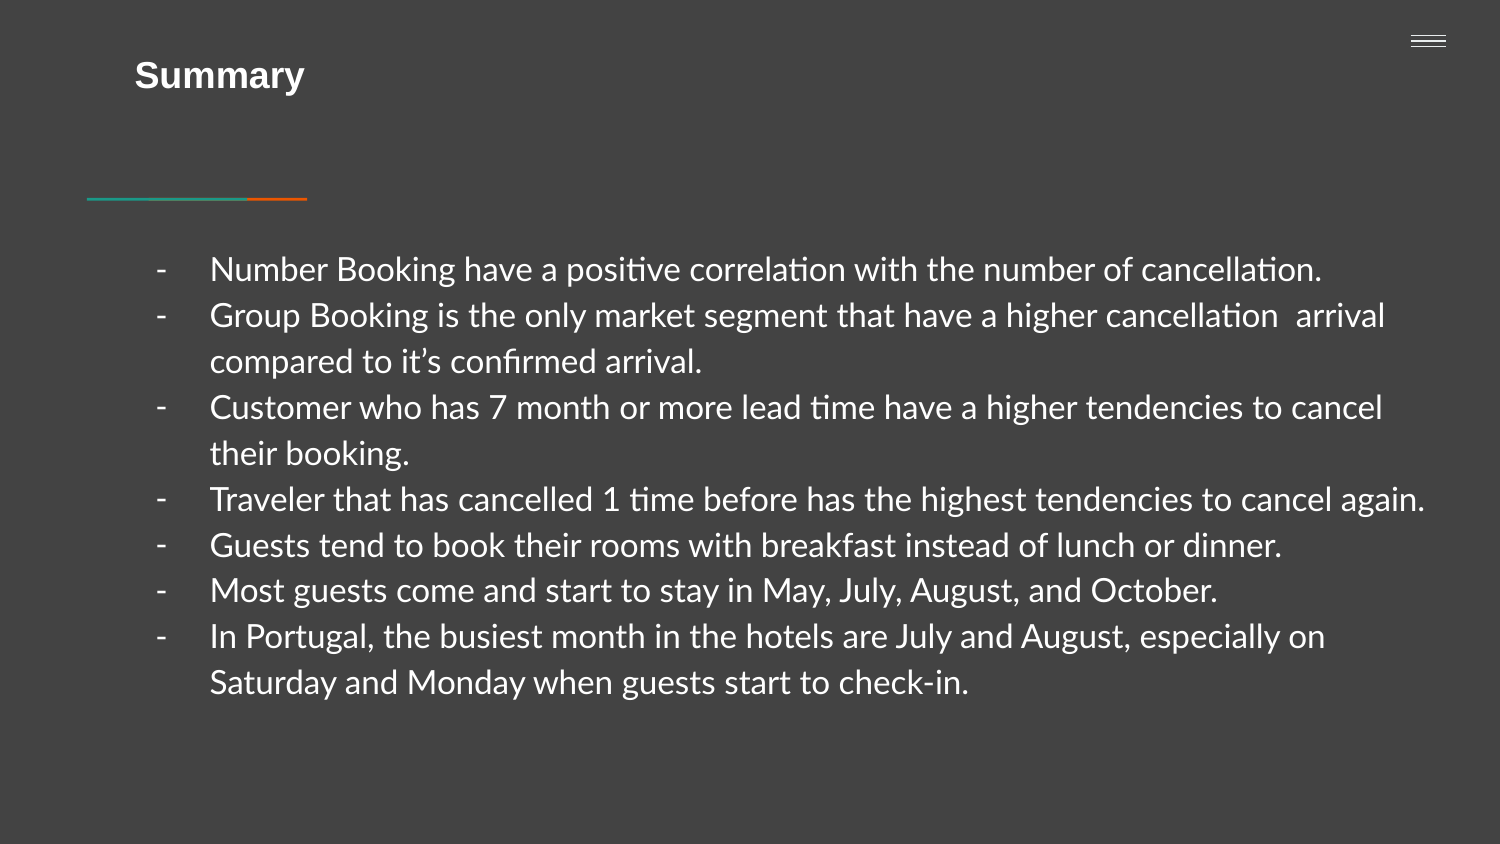

# Summary
Number Booking have a positive correlation with the number of cancellation.
Group Booking is the only market segment that have a higher cancellation  arrival  compared to it’s confirmed arrival.
Customer who has 7 month or more lead time have a higher tendencies to cancel their booking.
Traveler that has cancelled 1 time before has the highest tendencies to cancel again.
Guests tend to book their rooms with breakfast instead of lunch or dinner.
Most guests come and start to stay in May, July, August, and October.
In Portugal, the busiest month in the hotels are July and August, especially on Saturday and Monday when guests start to check-in.